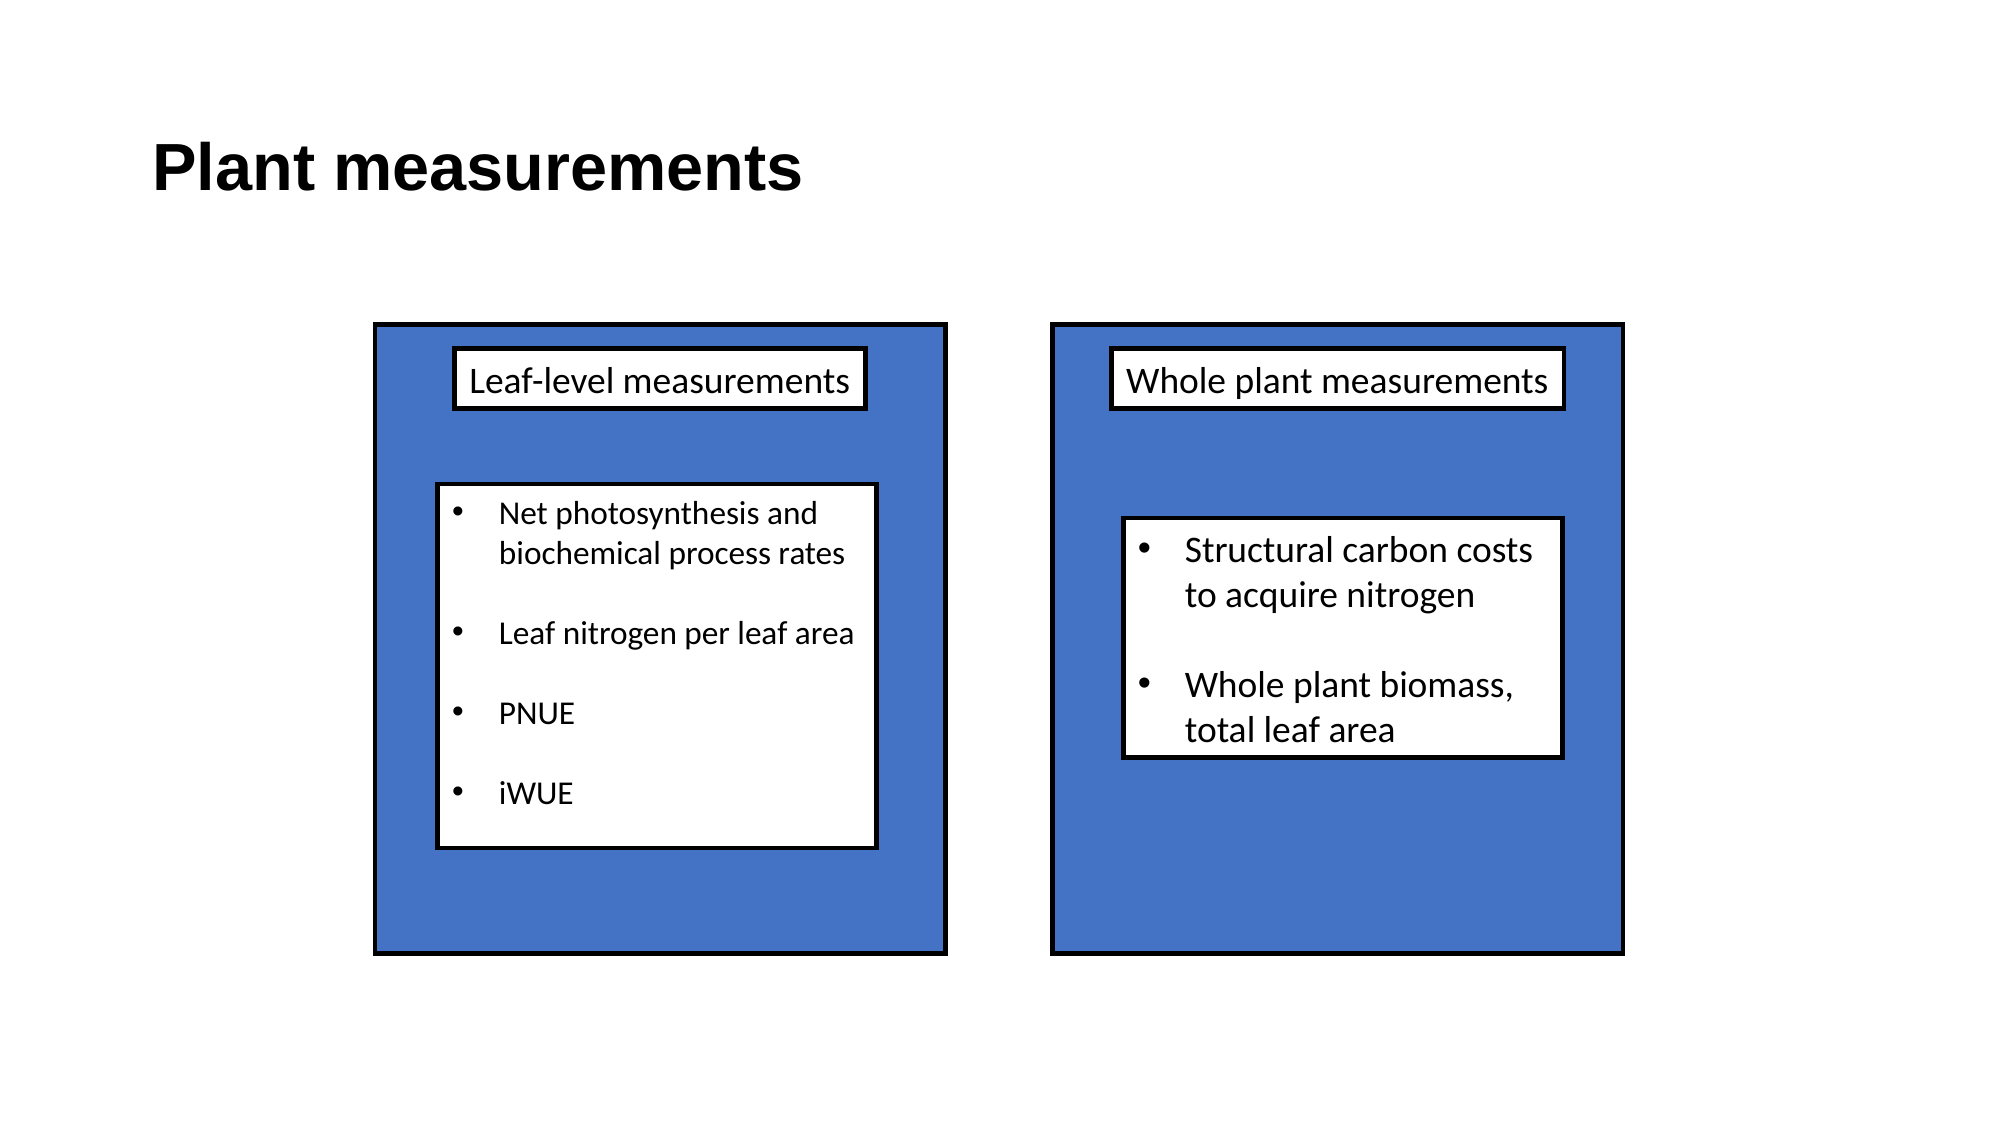

# Plant measurements

Leaf-level measurements
Whole plant measurements
Net photosynthesis and biochemical process rates

Leaf nitrogen per leaf area

PNUE

iWUE

Structural carbon costs to acquire nitrogen

Whole plant biomass, total leaf area